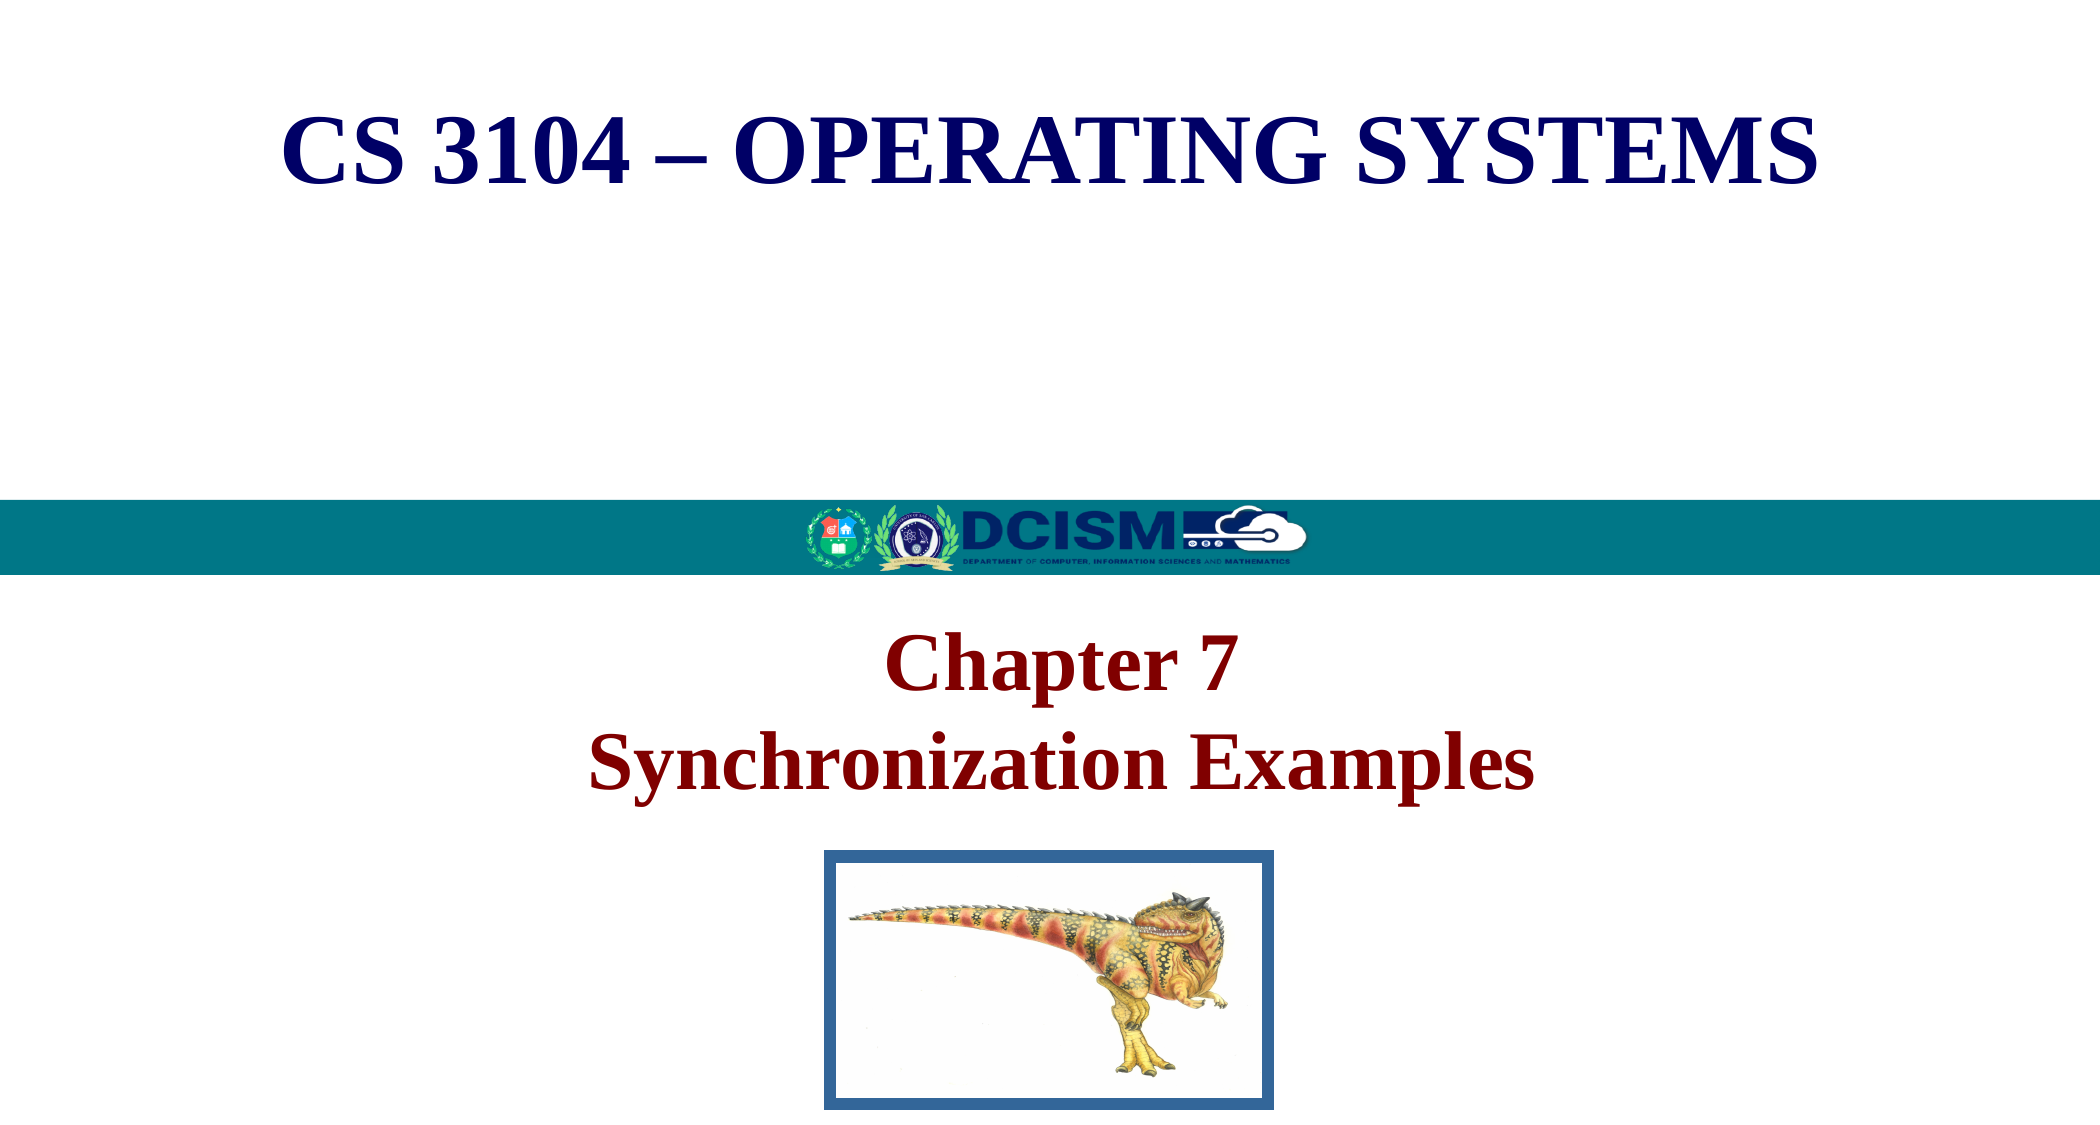

CS 3104 – OPERATING SYSTEMS
Chapter 7
Synchronization Examples